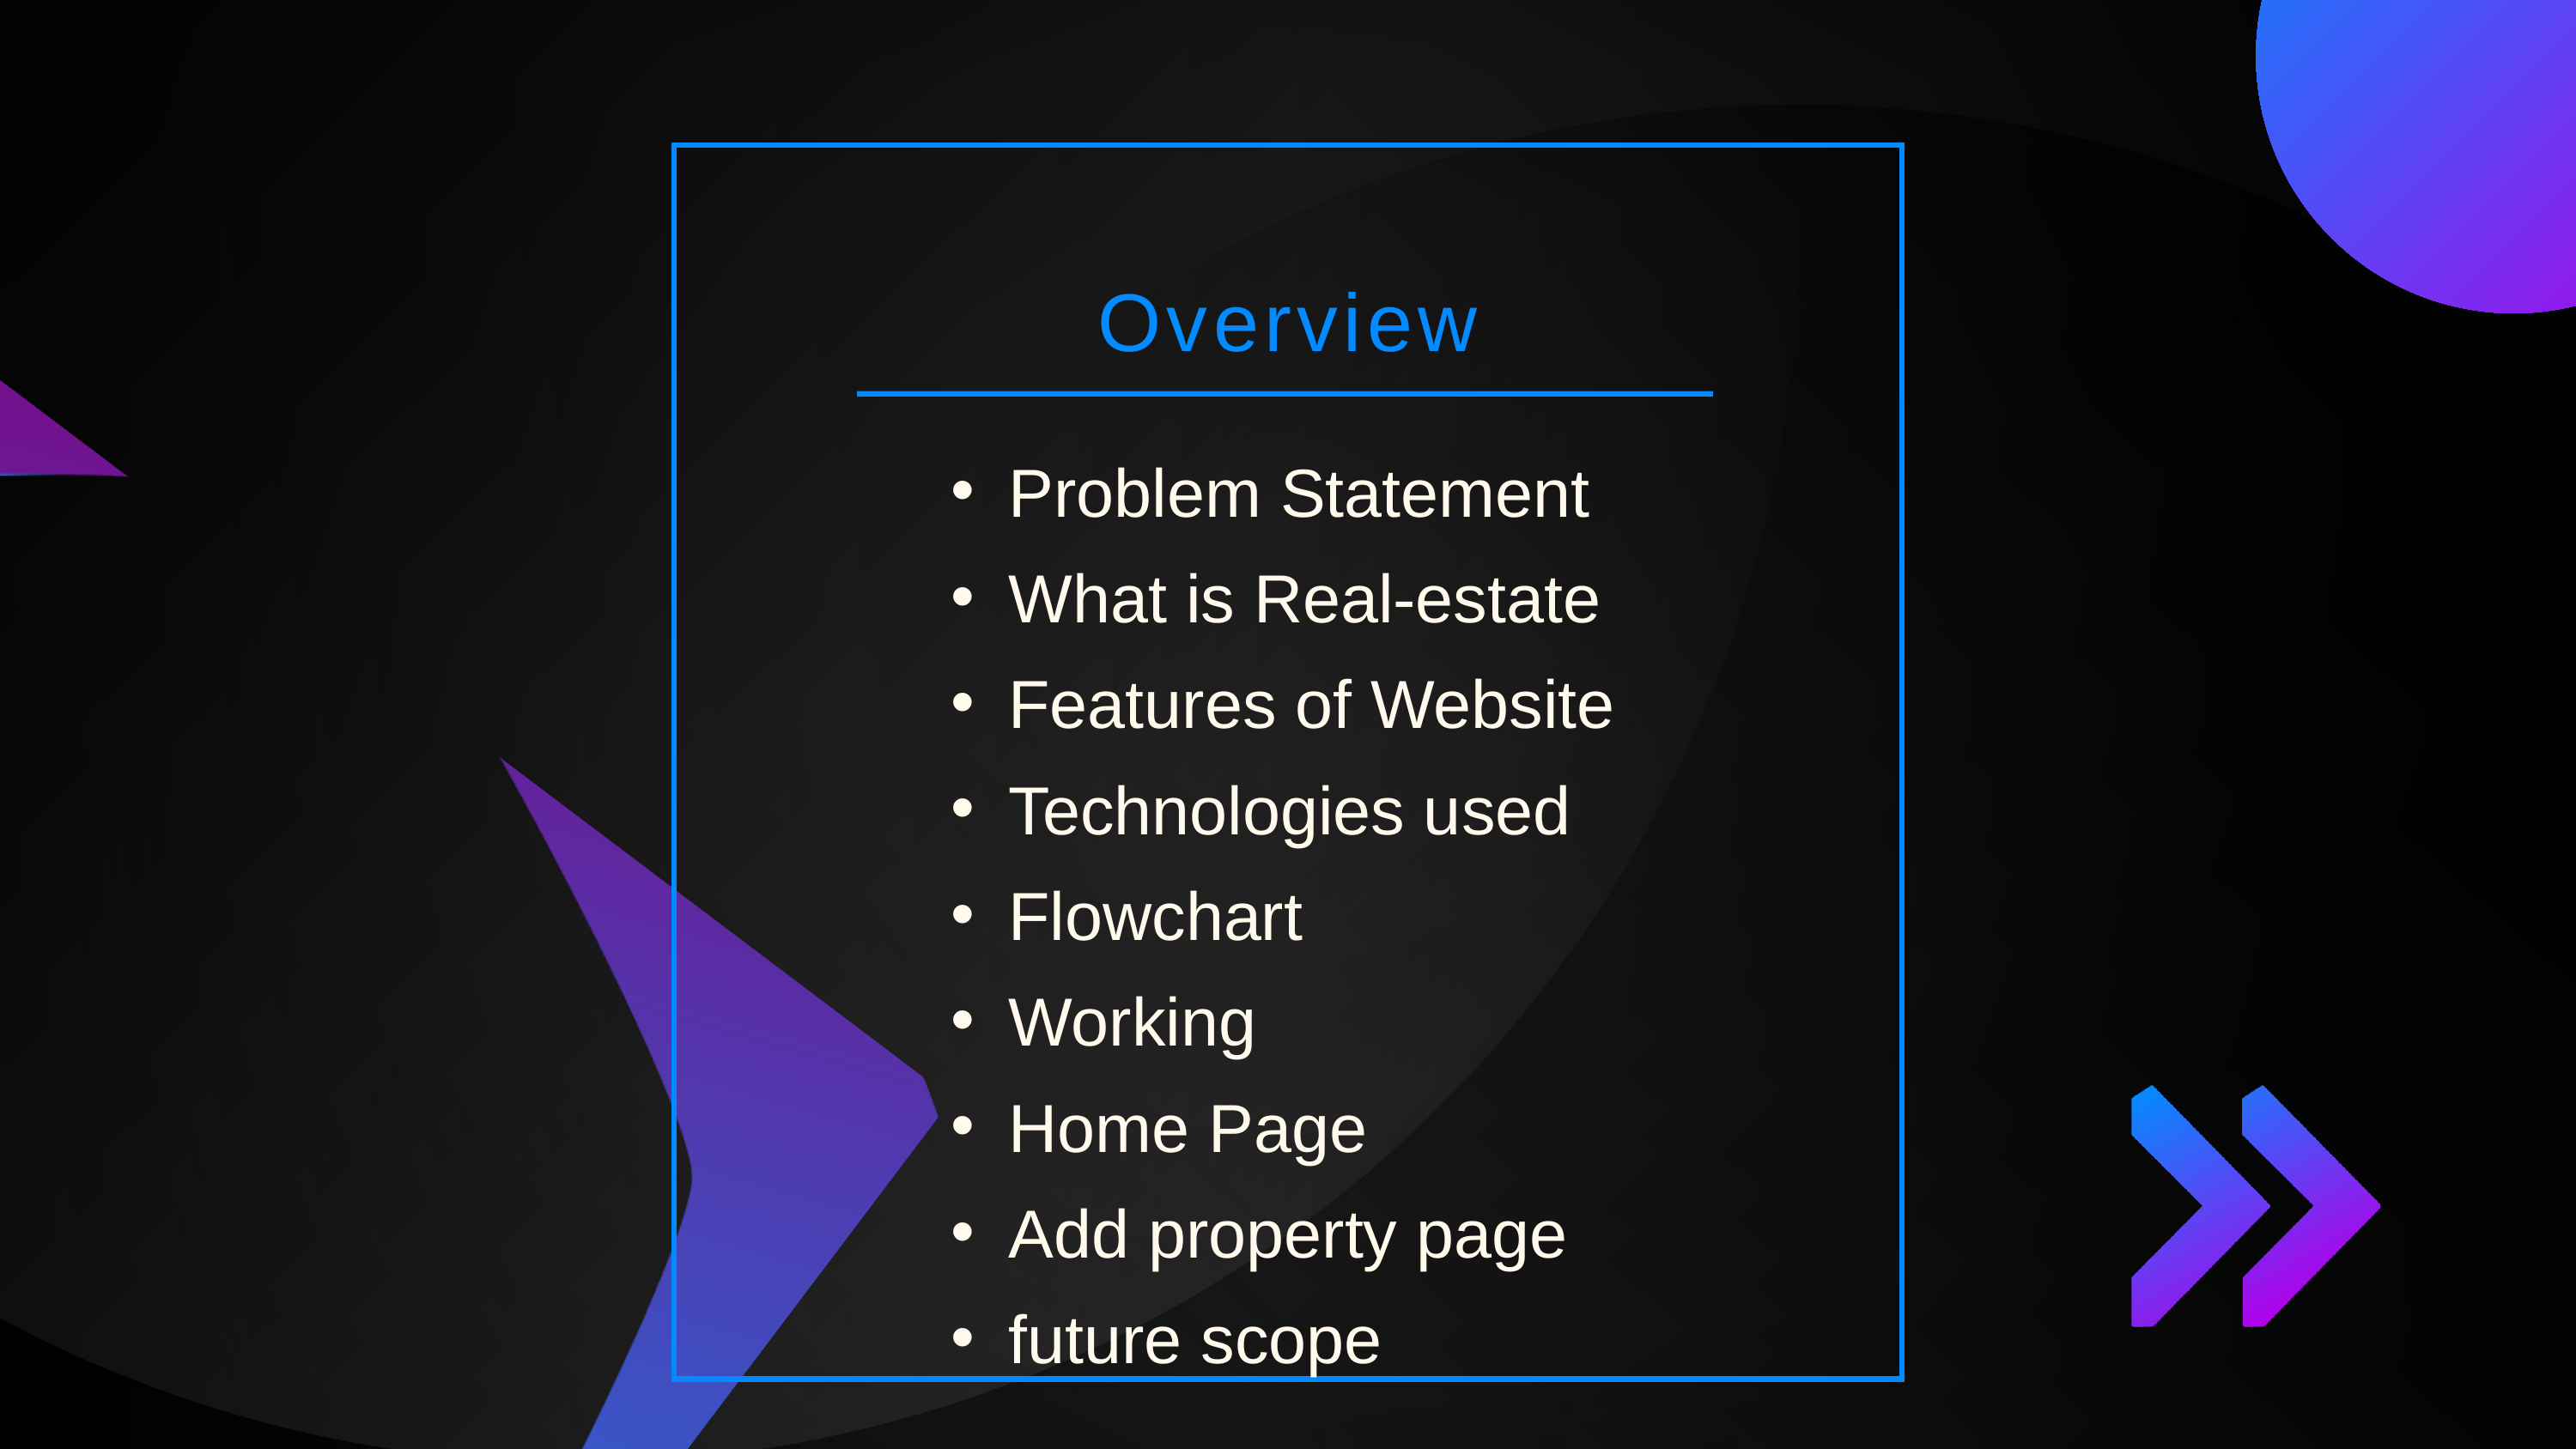

Overview

Problem Statement
What is Real-estate
Features of Website
Technologies used
Flowchart
Working
Home Page
Add property page
future scope